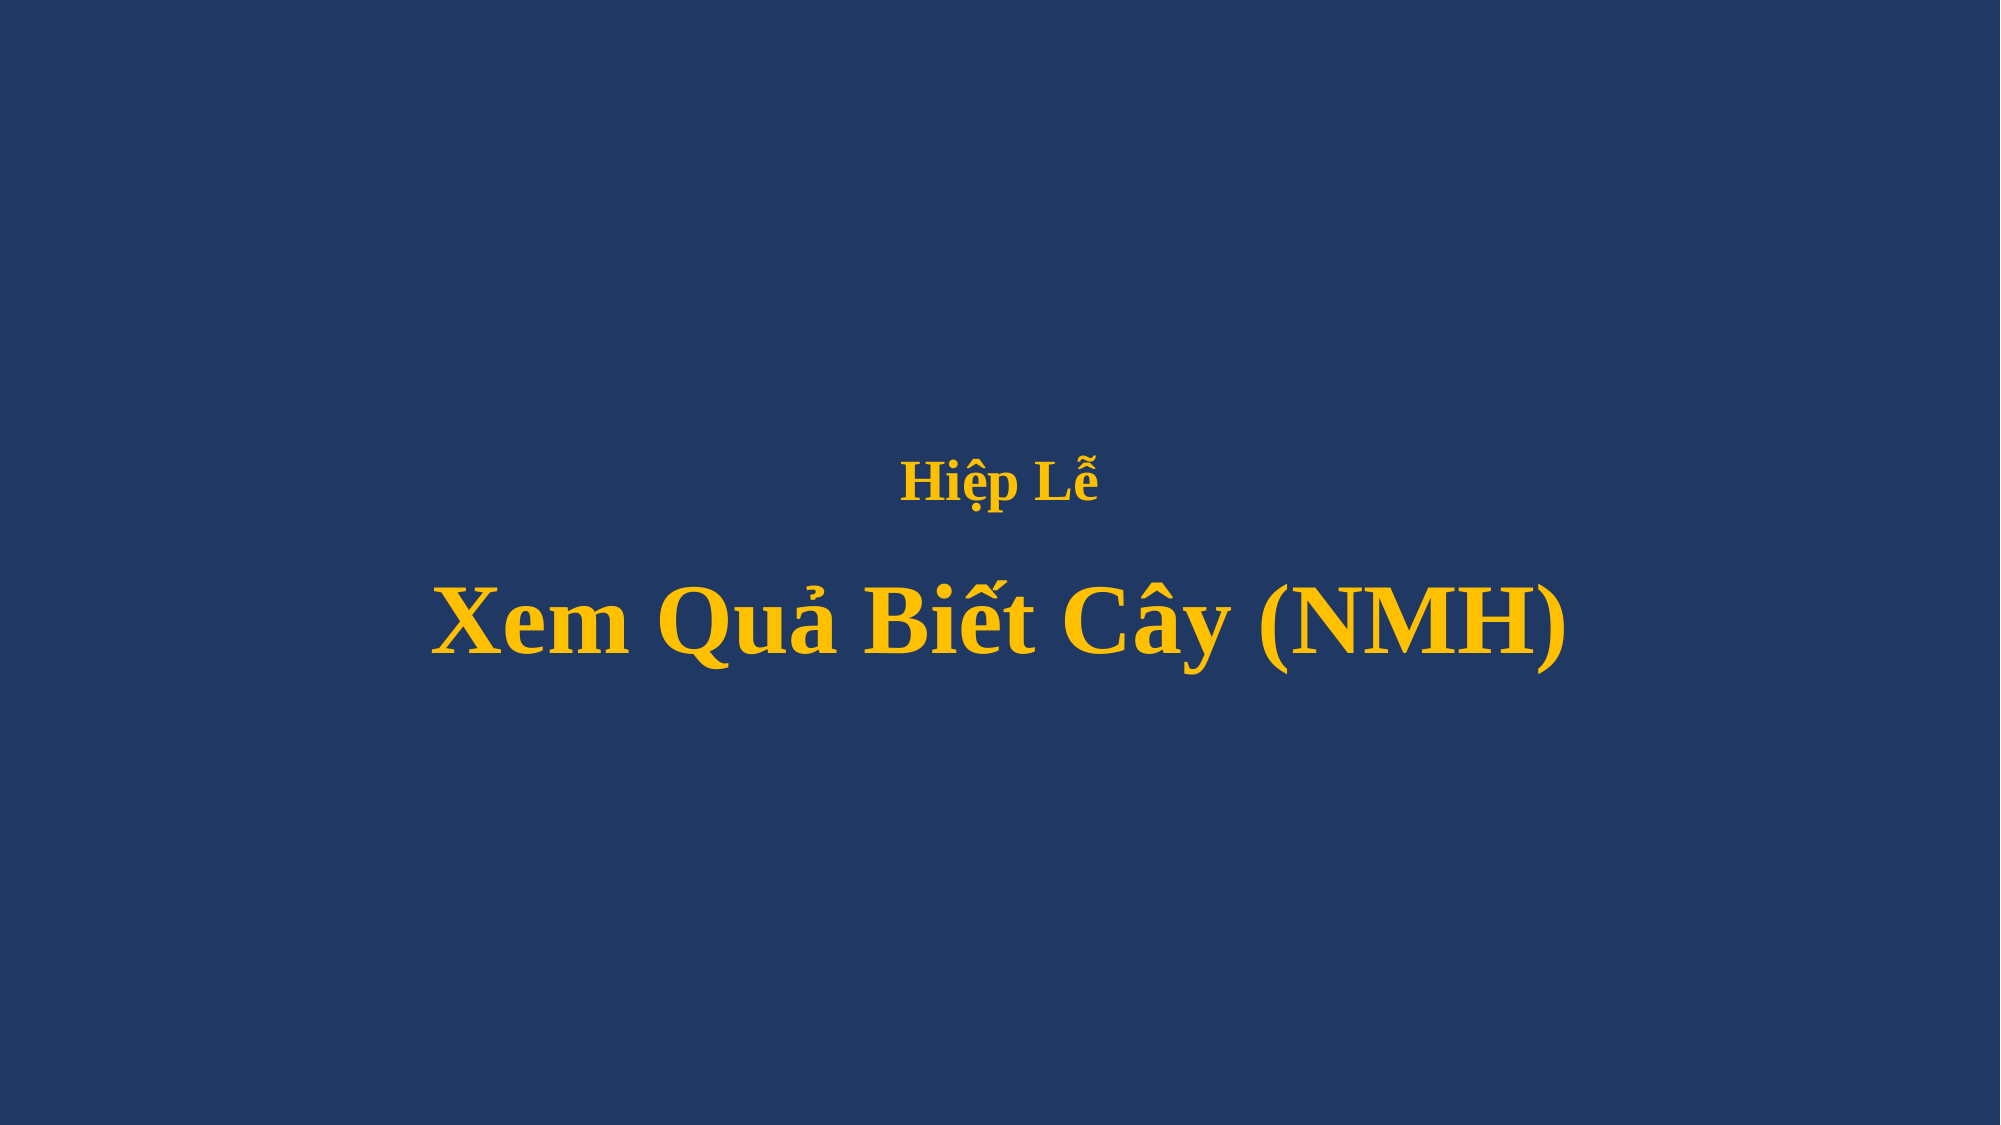

# Hiệp Lễ Xem Quả Biết Cây (NMH)